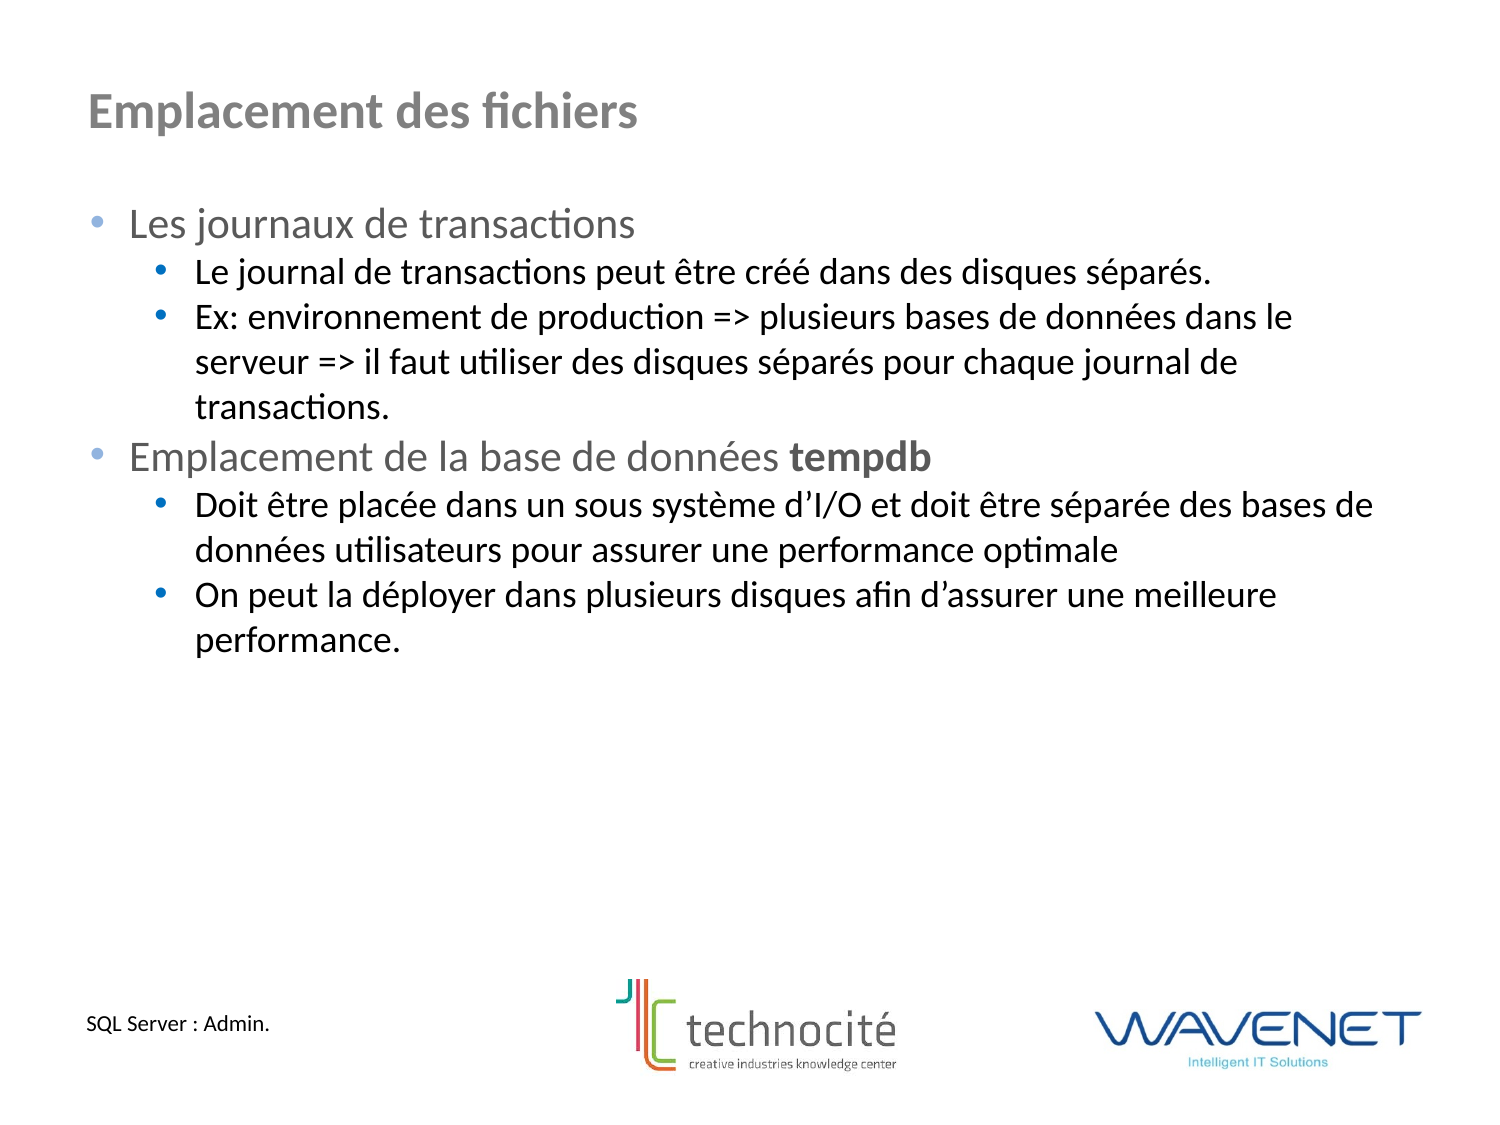

Emplacement des fichiers
Les journaux de transactions
Le journal de transactions peut être créé dans des disques séparés.
Ex: environnement de production => plusieurs bases de données dans le serveur => il faut utiliser des disques séparés pour chaque journal de transactions.
Emplacement de la base de données tempdb
Doit être placée dans un sous système d’I/O et doit être séparée des bases de données utilisateurs pour assurer une performance optimale
On peut la déployer dans plusieurs disques afin d’assurer une meilleure performance.
SQL Server : Admin.